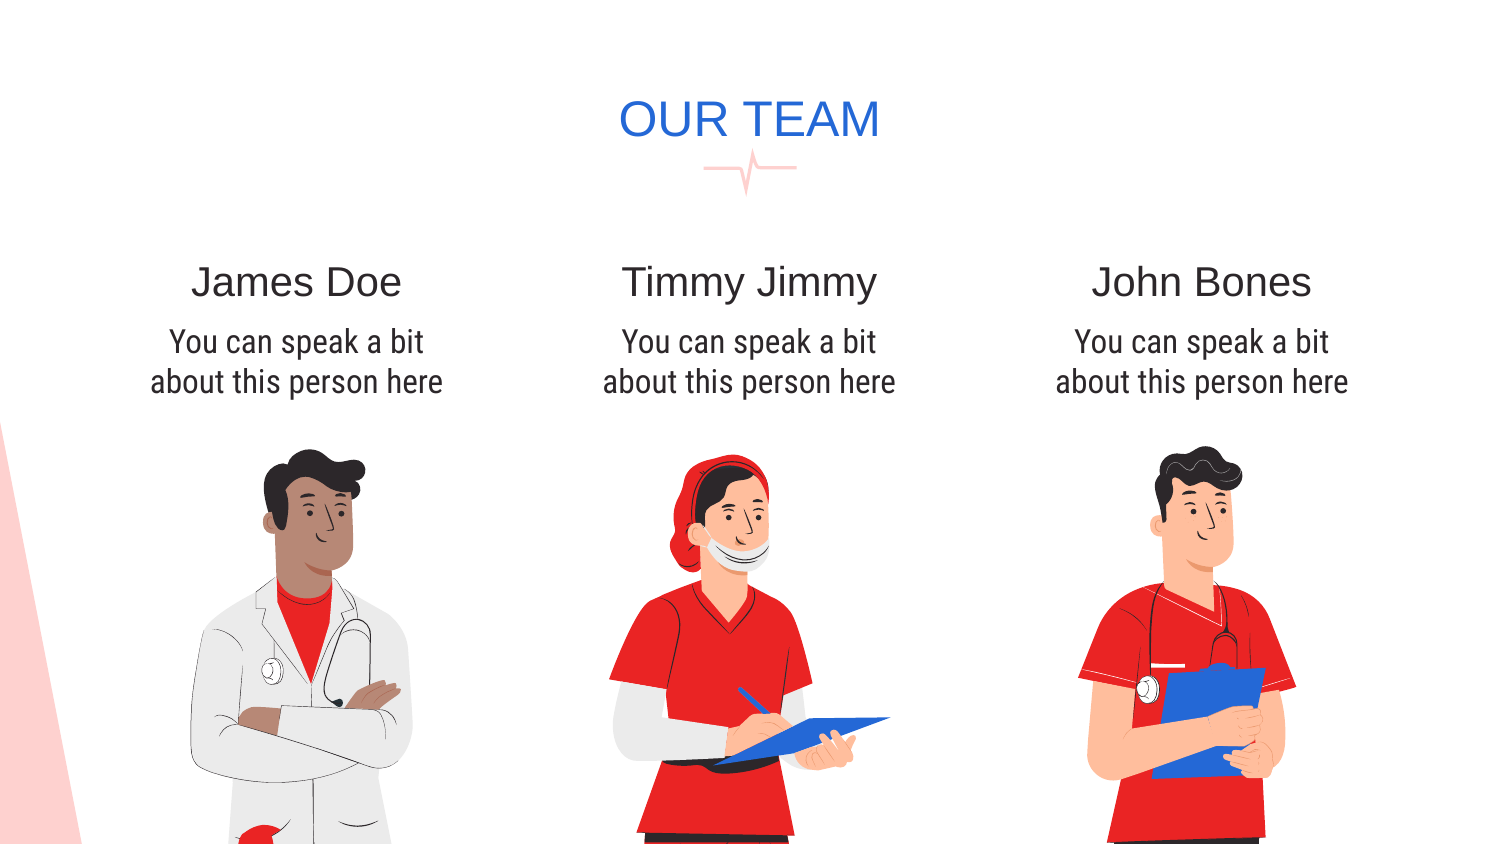

OUR TEAM
James Doe
Timmy Jimmy
John Bones
You can speak a bit about this person here
# You can speak a bit about this person here
You can speak a bit about this person here